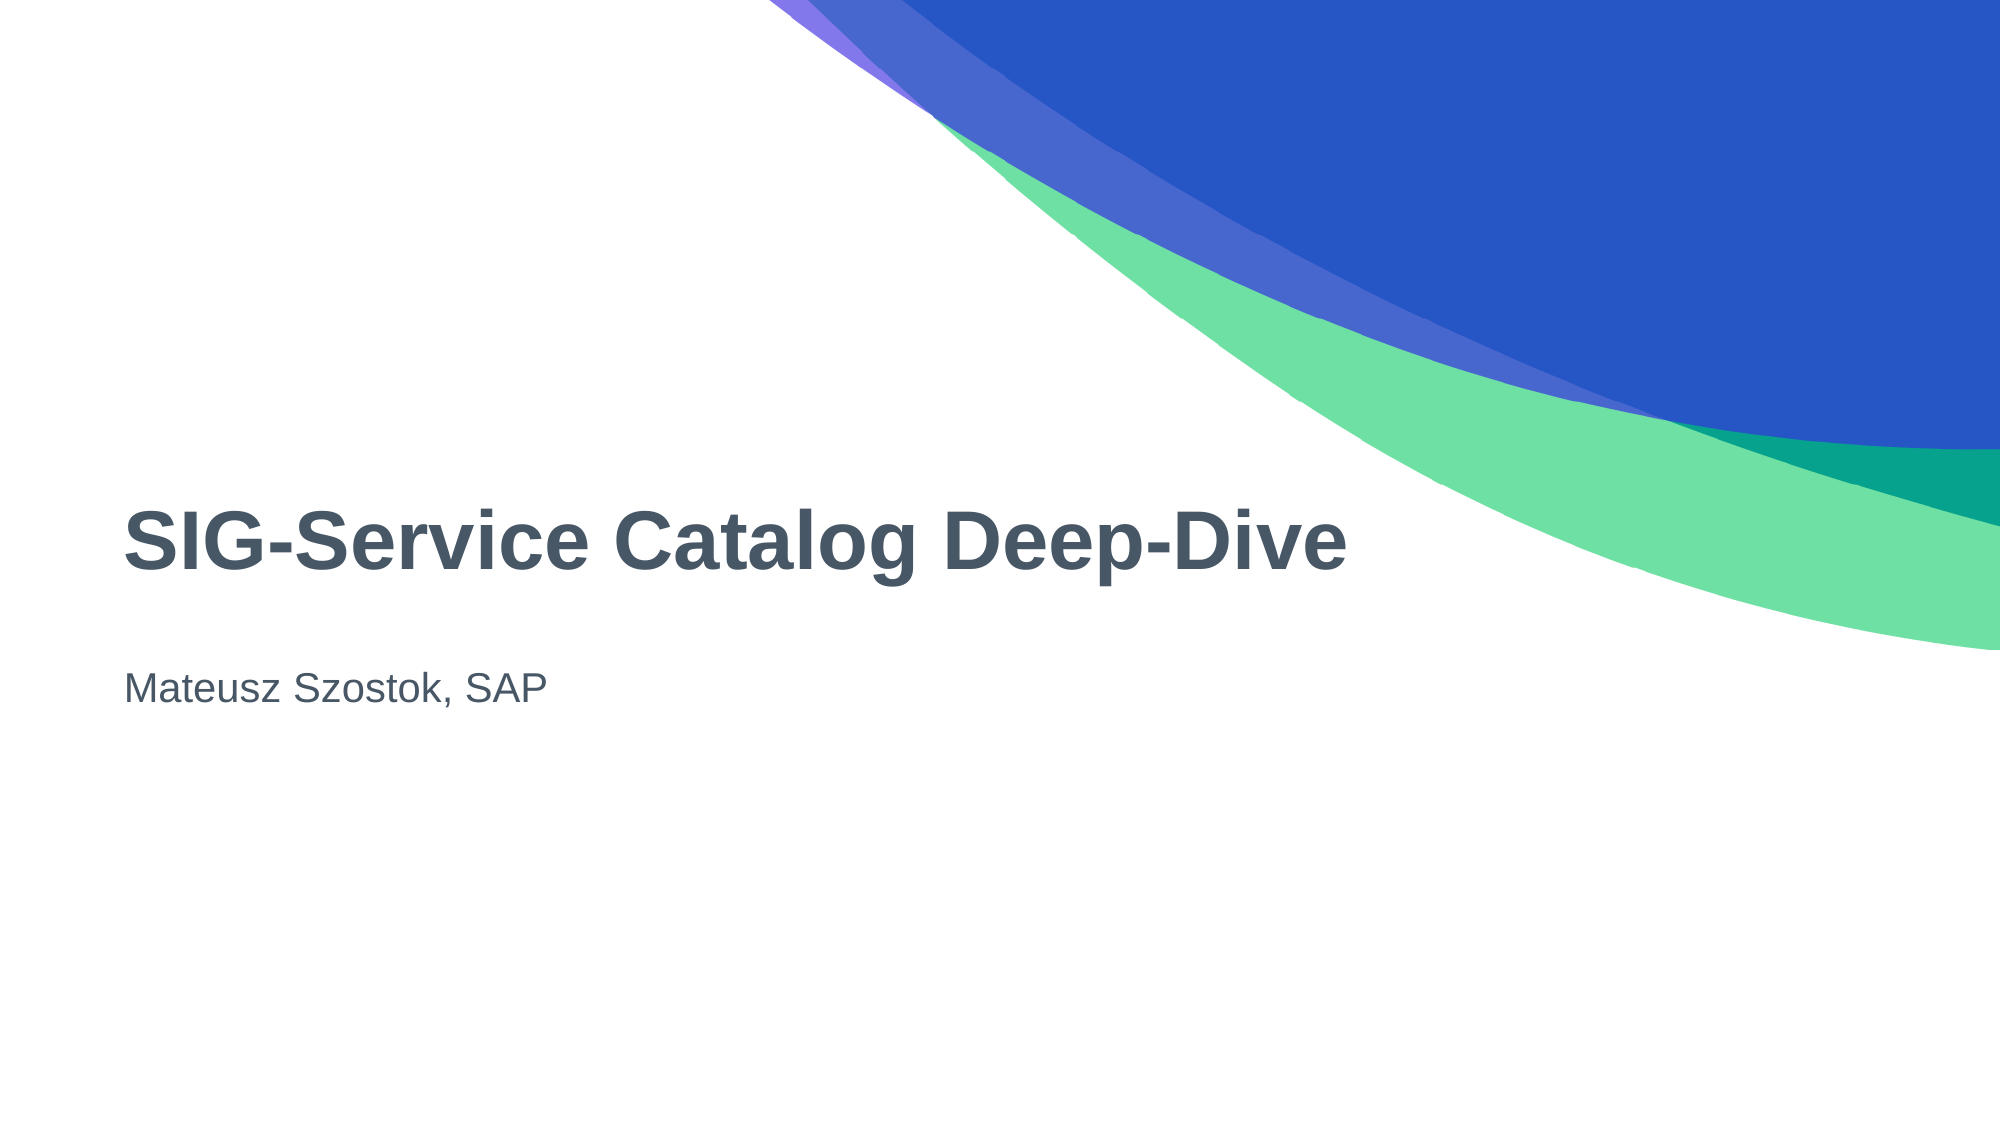

# SIG-Service Catalog Deep-Dive Mateusz Szostok, SAP